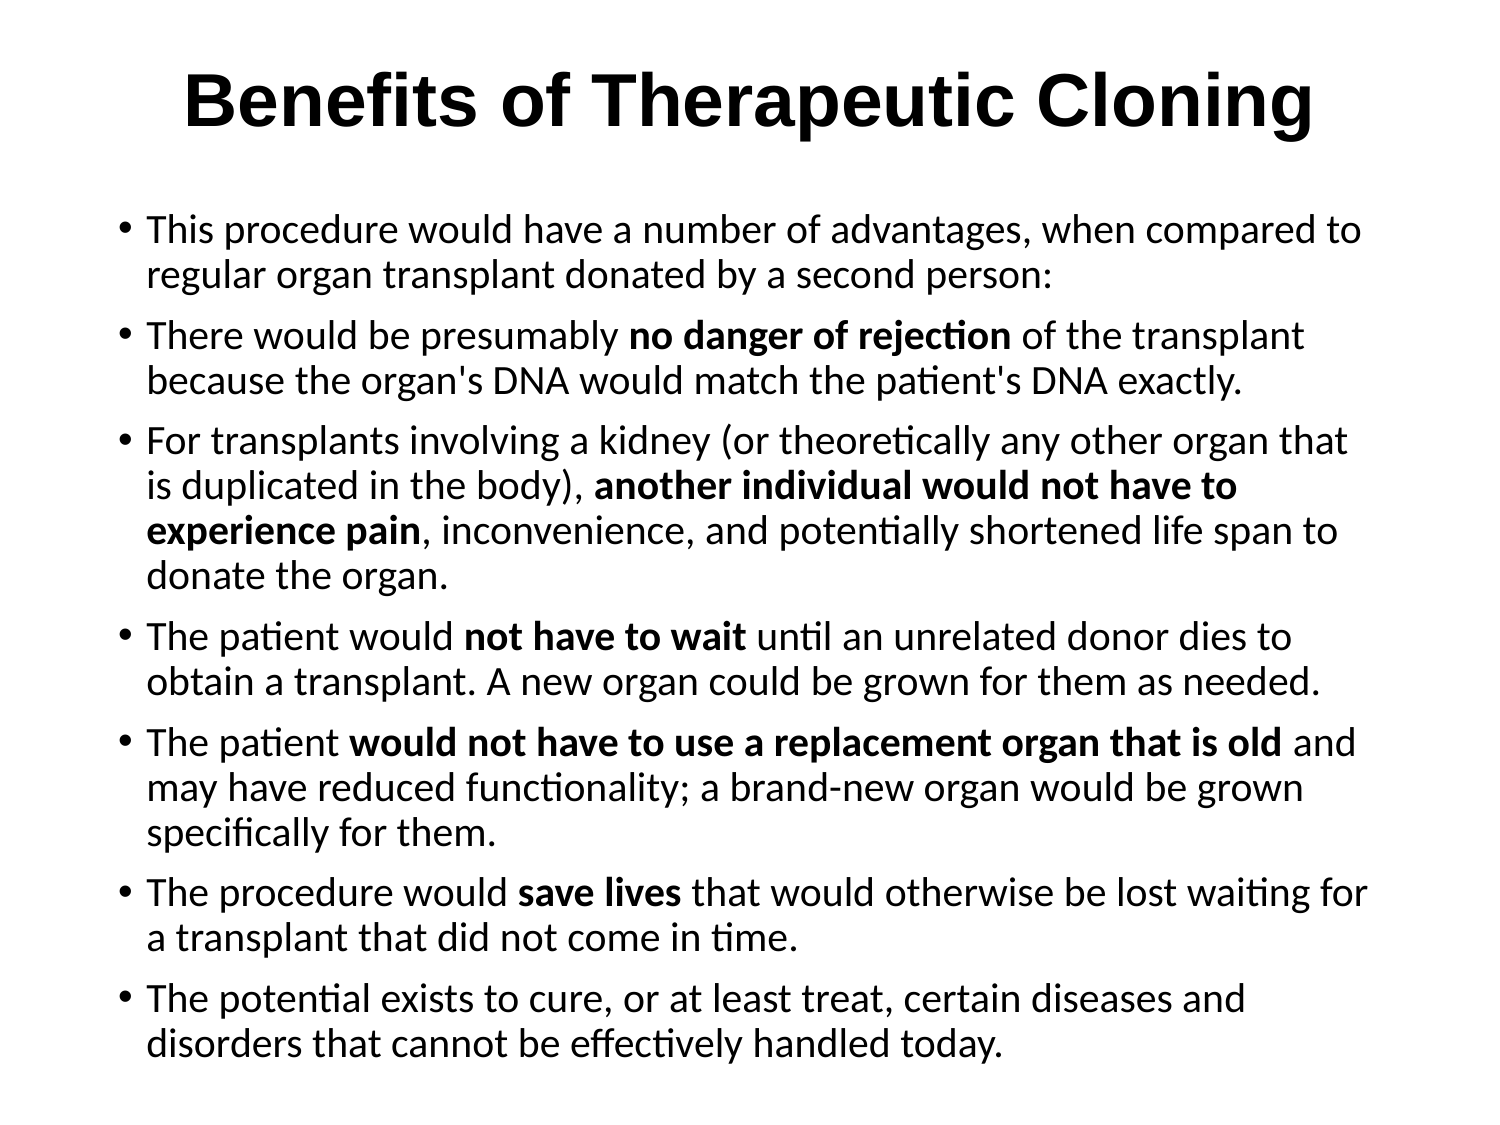

# Benefits of Therapeutic Cloning
This procedure would have a number of advantages, when compared to regular organ transplant donated by a second person:
There would be presumably no danger of rejection of the transplant because the organ's DNA would match the patient's DNA exactly.
For transplants involving a kidney (or theoretically any other organ that is duplicated in the body), another individual would not have to experience pain, inconvenience, and potentially shortened life span to donate the organ.
The patient would not have to wait until an unrelated donor dies to obtain a transplant. A new organ could be grown for them as needed.
The patient would not have to use a replacement organ that is old and may have reduced functionality; a brand-new organ would be grown specifically for them.
The procedure would save lives that would otherwise be lost waiting for a transplant that did not come in time.
The potential exists to cure, or at least treat, certain diseases and disorders that cannot be effectively handled today.